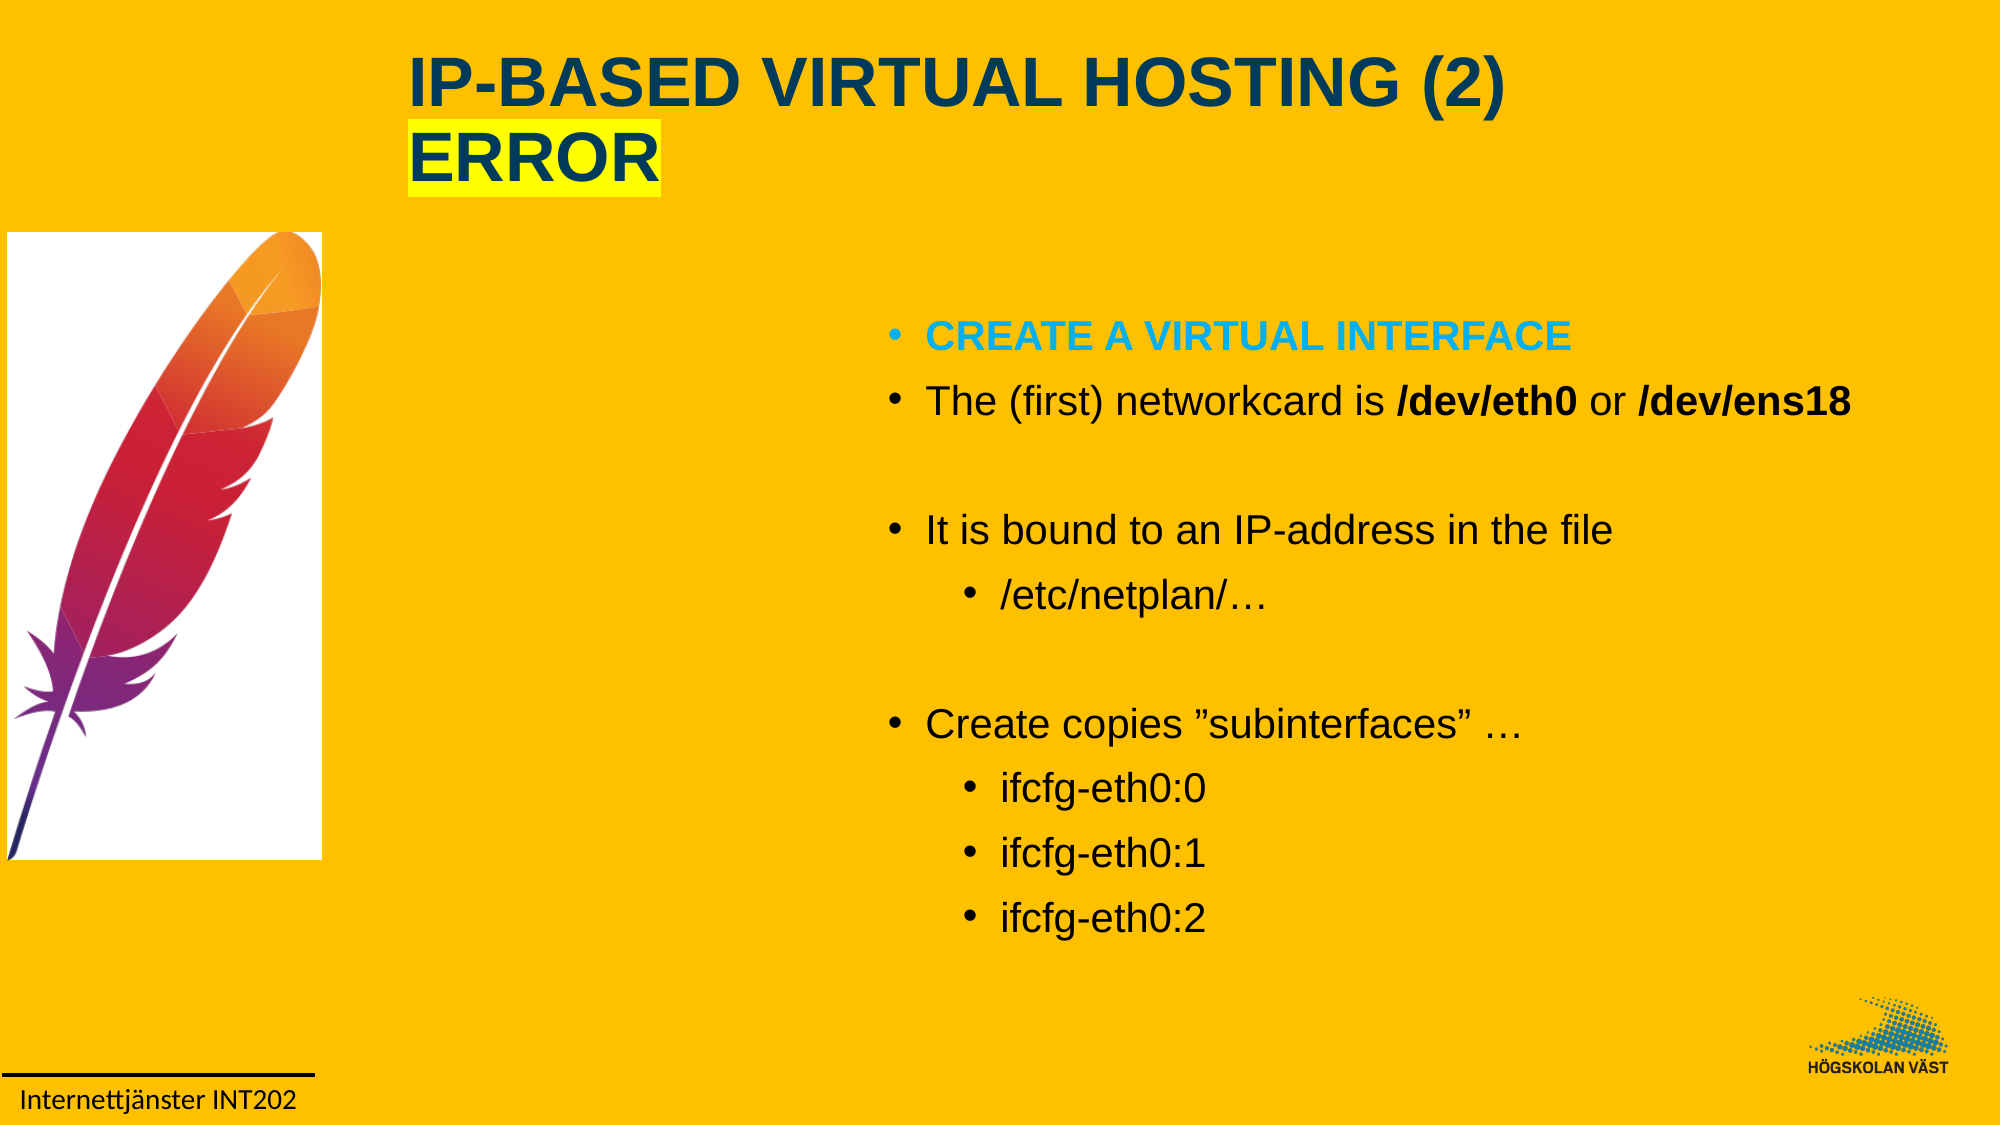

# IP-BASED virtual hosting (2) ERROR
CREATE A VIRTUAL INTERFACE
The (first) networkcard is /dev/eth0 or /dev/ens18

It is bound to an IP-address in the file
/etc/netplan/…

Create copies ”subinterfaces” …
ifcfg-eth0:0
ifcfg-eth0:1
ifcfg-eth0:2